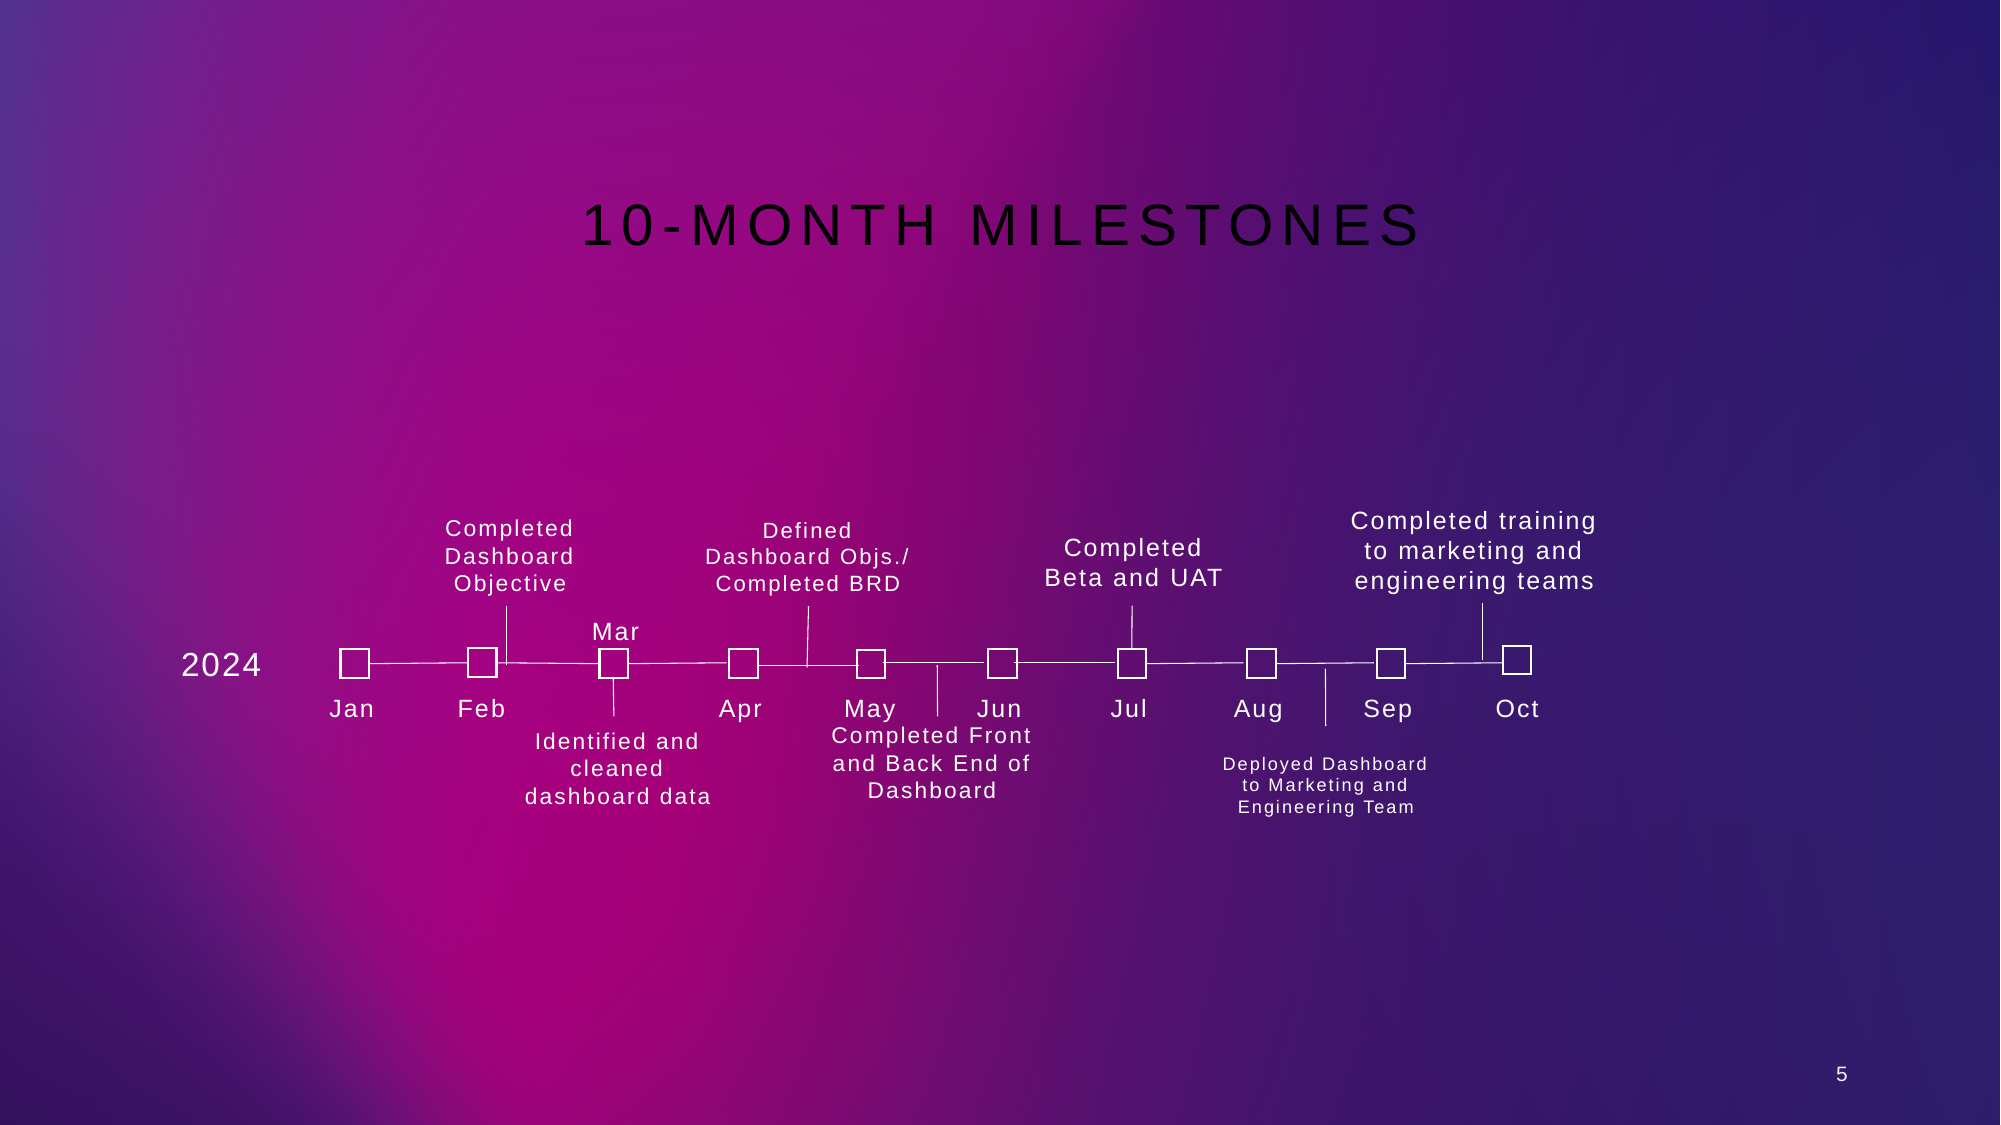

# 10-month milestones
Completed training to marketing and engineering teams
Completed Beta and UAT
Defined Dashboard Objs./
Completed BRD
Completed Dashboard Objective
Mar
2024

Jan
Feb
Apr
May
Jun
Jul
Aug
Sep
Oct
Completed Front and Back End of Dashboard
Identified and cleaned dashboard data
Deployed Dashboard to Marketing and Engineering Team
5